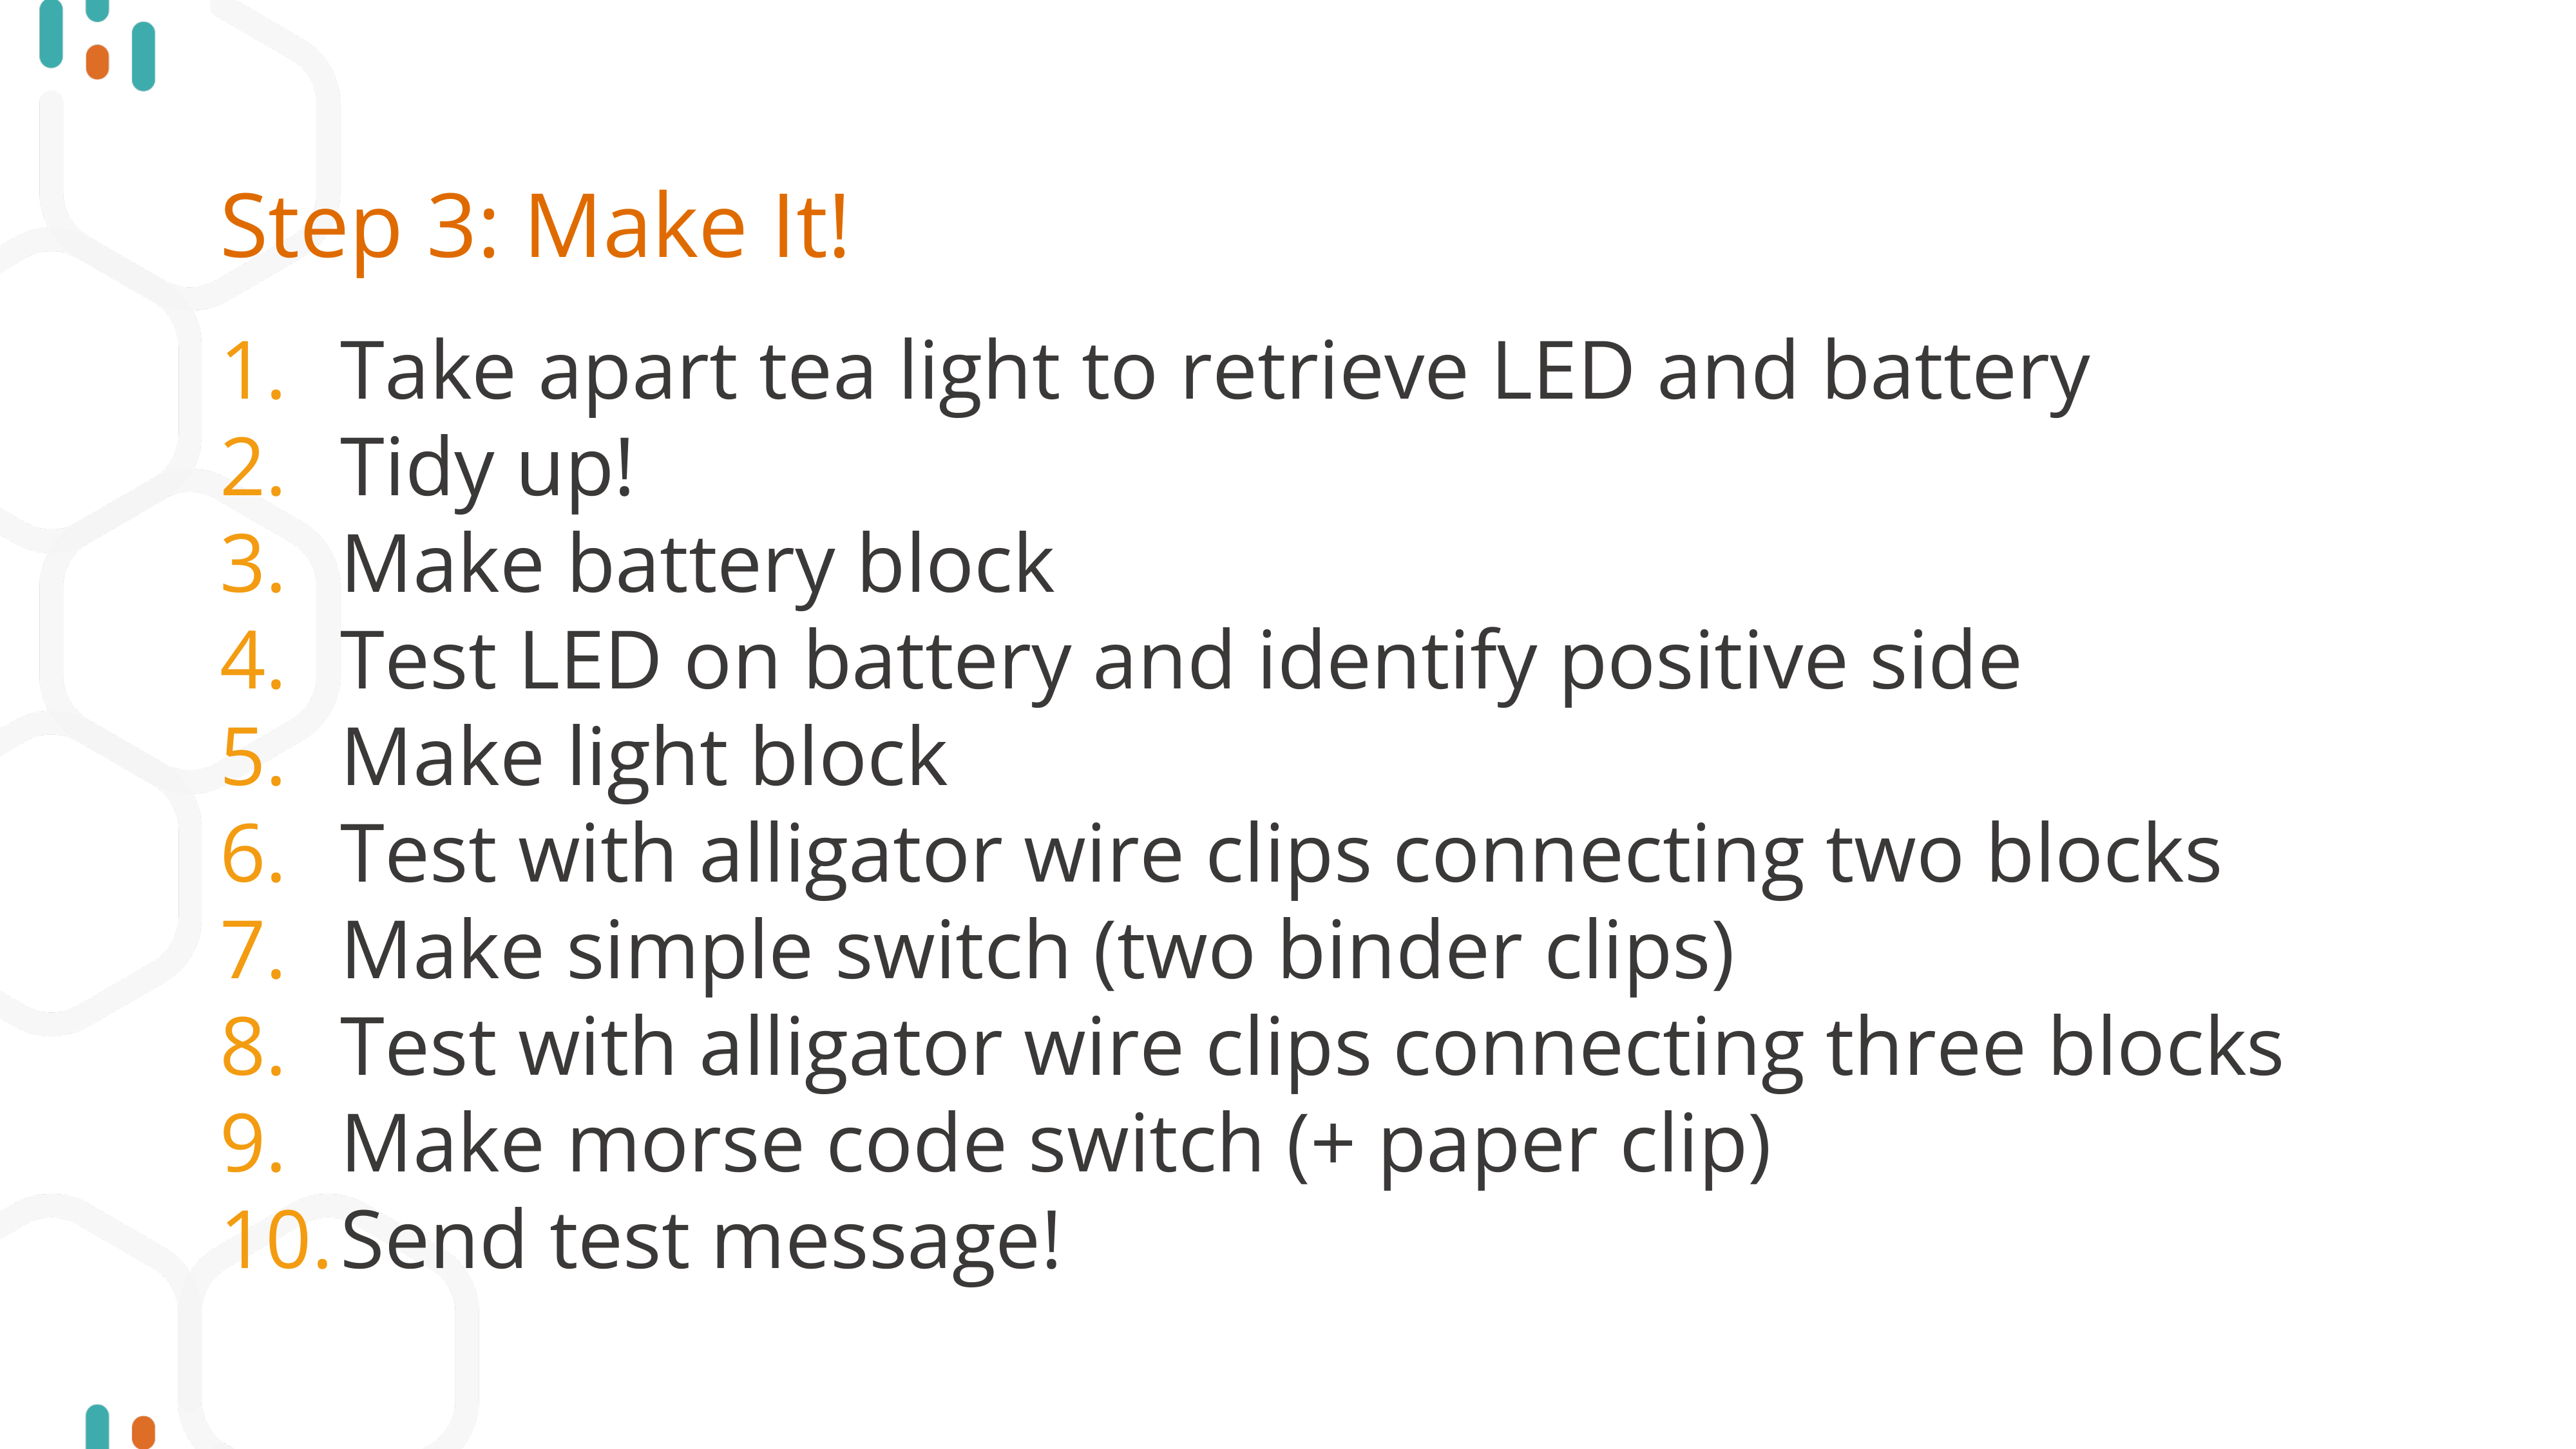

# Step 3: Make It!
Take apart tea light to retrieve LED and battery
Tidy up!
Make battery block
Test LED on battery and identify positive side
Make light block
Test with alligator wire clips connecting two blocks
Make simple switch (two binder clips)
Test with alligator wire clips connecting three blocks
Make morse code switch (+ paper clip)
Send test message!